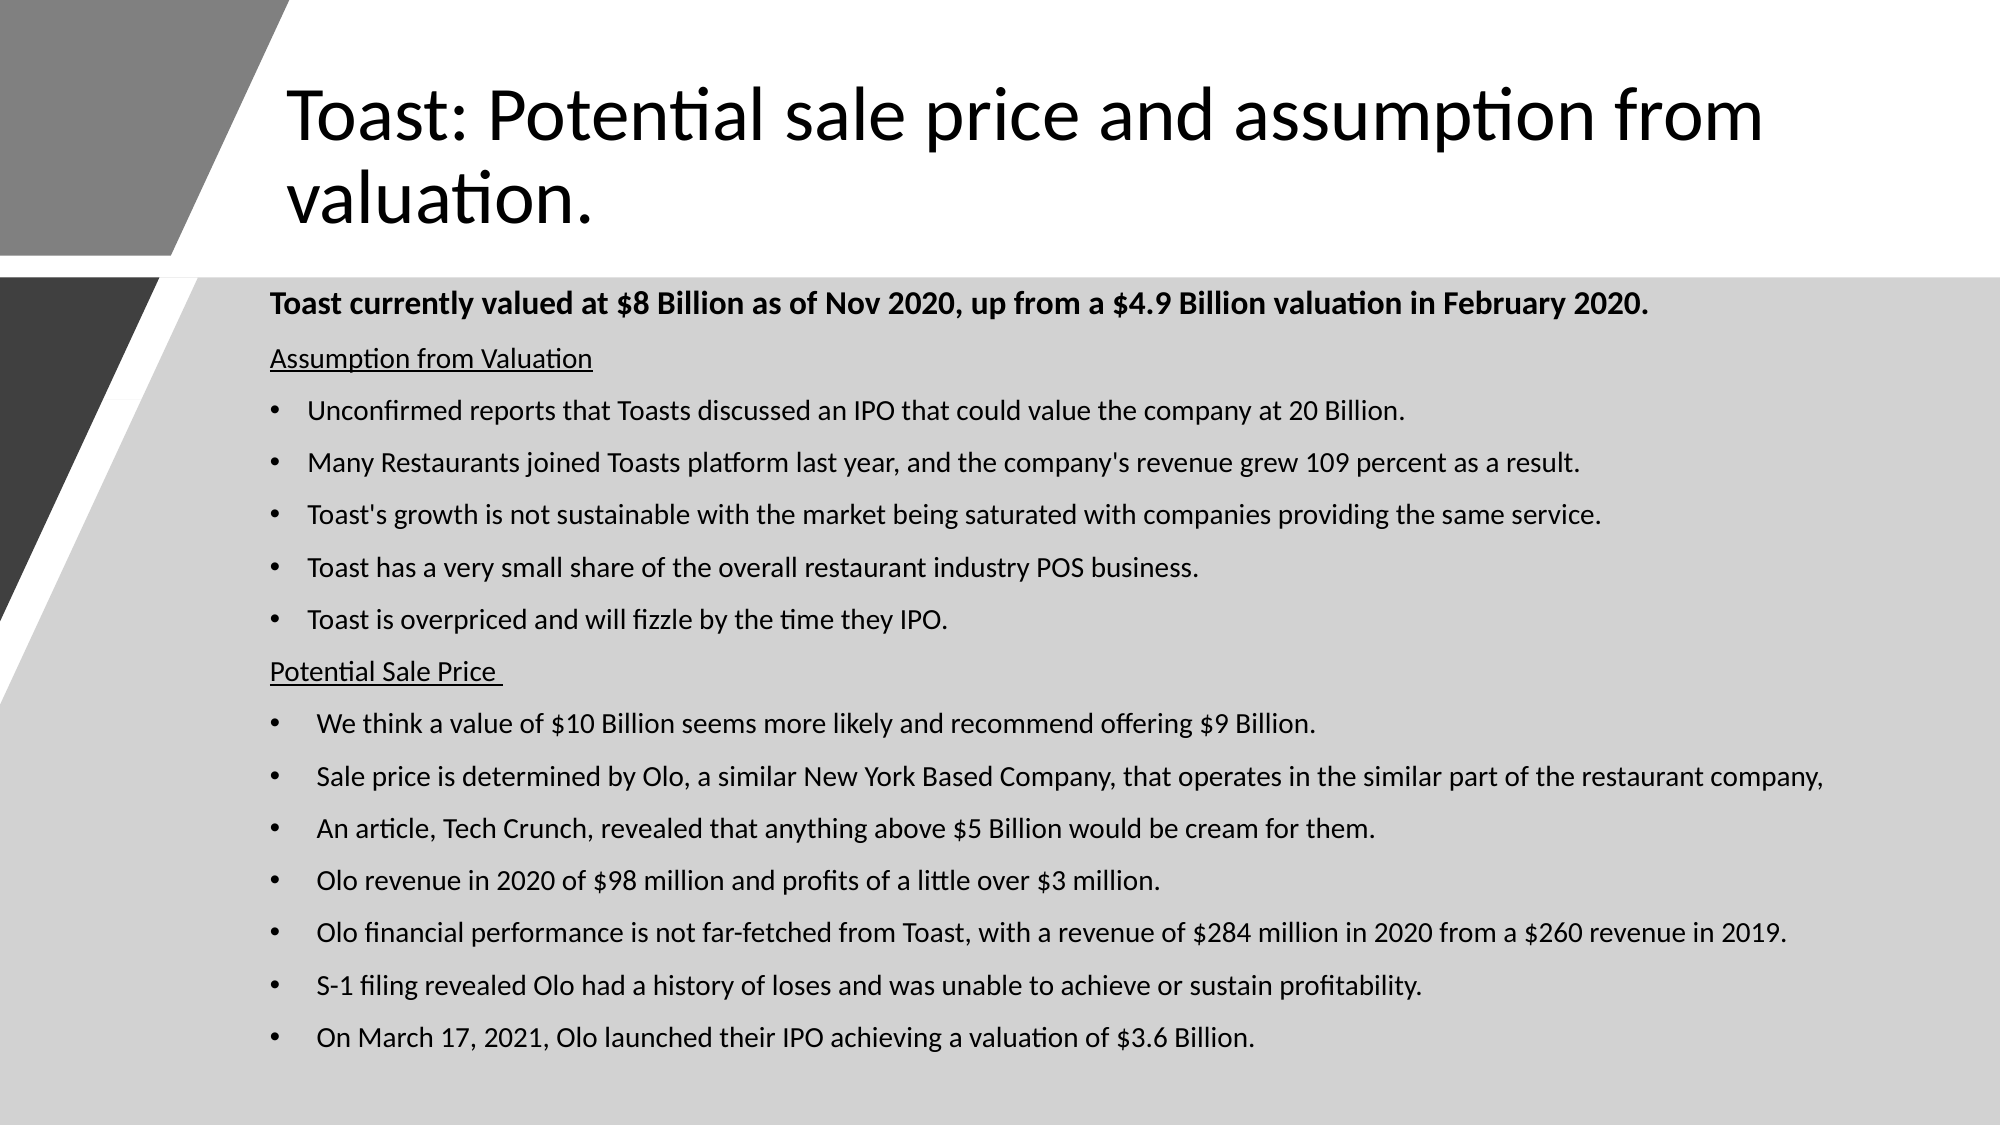

# Toast: Potential sale price and assumption from valuation.

Toast currently valued at $8 Billion as of Nov 2020, up from a $4.9 Billion valuation in February 2020.
Assumption from Valuation
Unconfirmed reports that Toasts discussed an IPO that could value the company at 20 Billion.
Many Restaurants joined Toasts platform last year, and the company's revenue grew 109 percent as a result.
Toast's growth is not sustainable with the market being saturated with companies providing the same service.
Toast has a very small share of the overall restaurant industry POS business.
Toast is overpriced and will fizzle by the time they IPO.
Potential Sale Price
We think a value of $10 Billion seems more likely and recommend offering $9 Billion.
Sale price is determined by Olo, a similar New York Based Company, that operates in the similar part of the restaurant company,
An article, Tech Crunch, revealed that anything above $5 Billion would be cream for them.
Olo revenue in 2020 of $98 million and profits of a little over $3 million.
Olo financial performance is not far-fetched from Toast, with a revenue of $284 million in 2020 from a $260 revenue in 2019.
S-1 filing revealed Olo had a history of loses and was unable to achieve or sustain profitability.
On March 17, 2021, Olo launched their IPO achieving a valuation of $3.6 Billion.